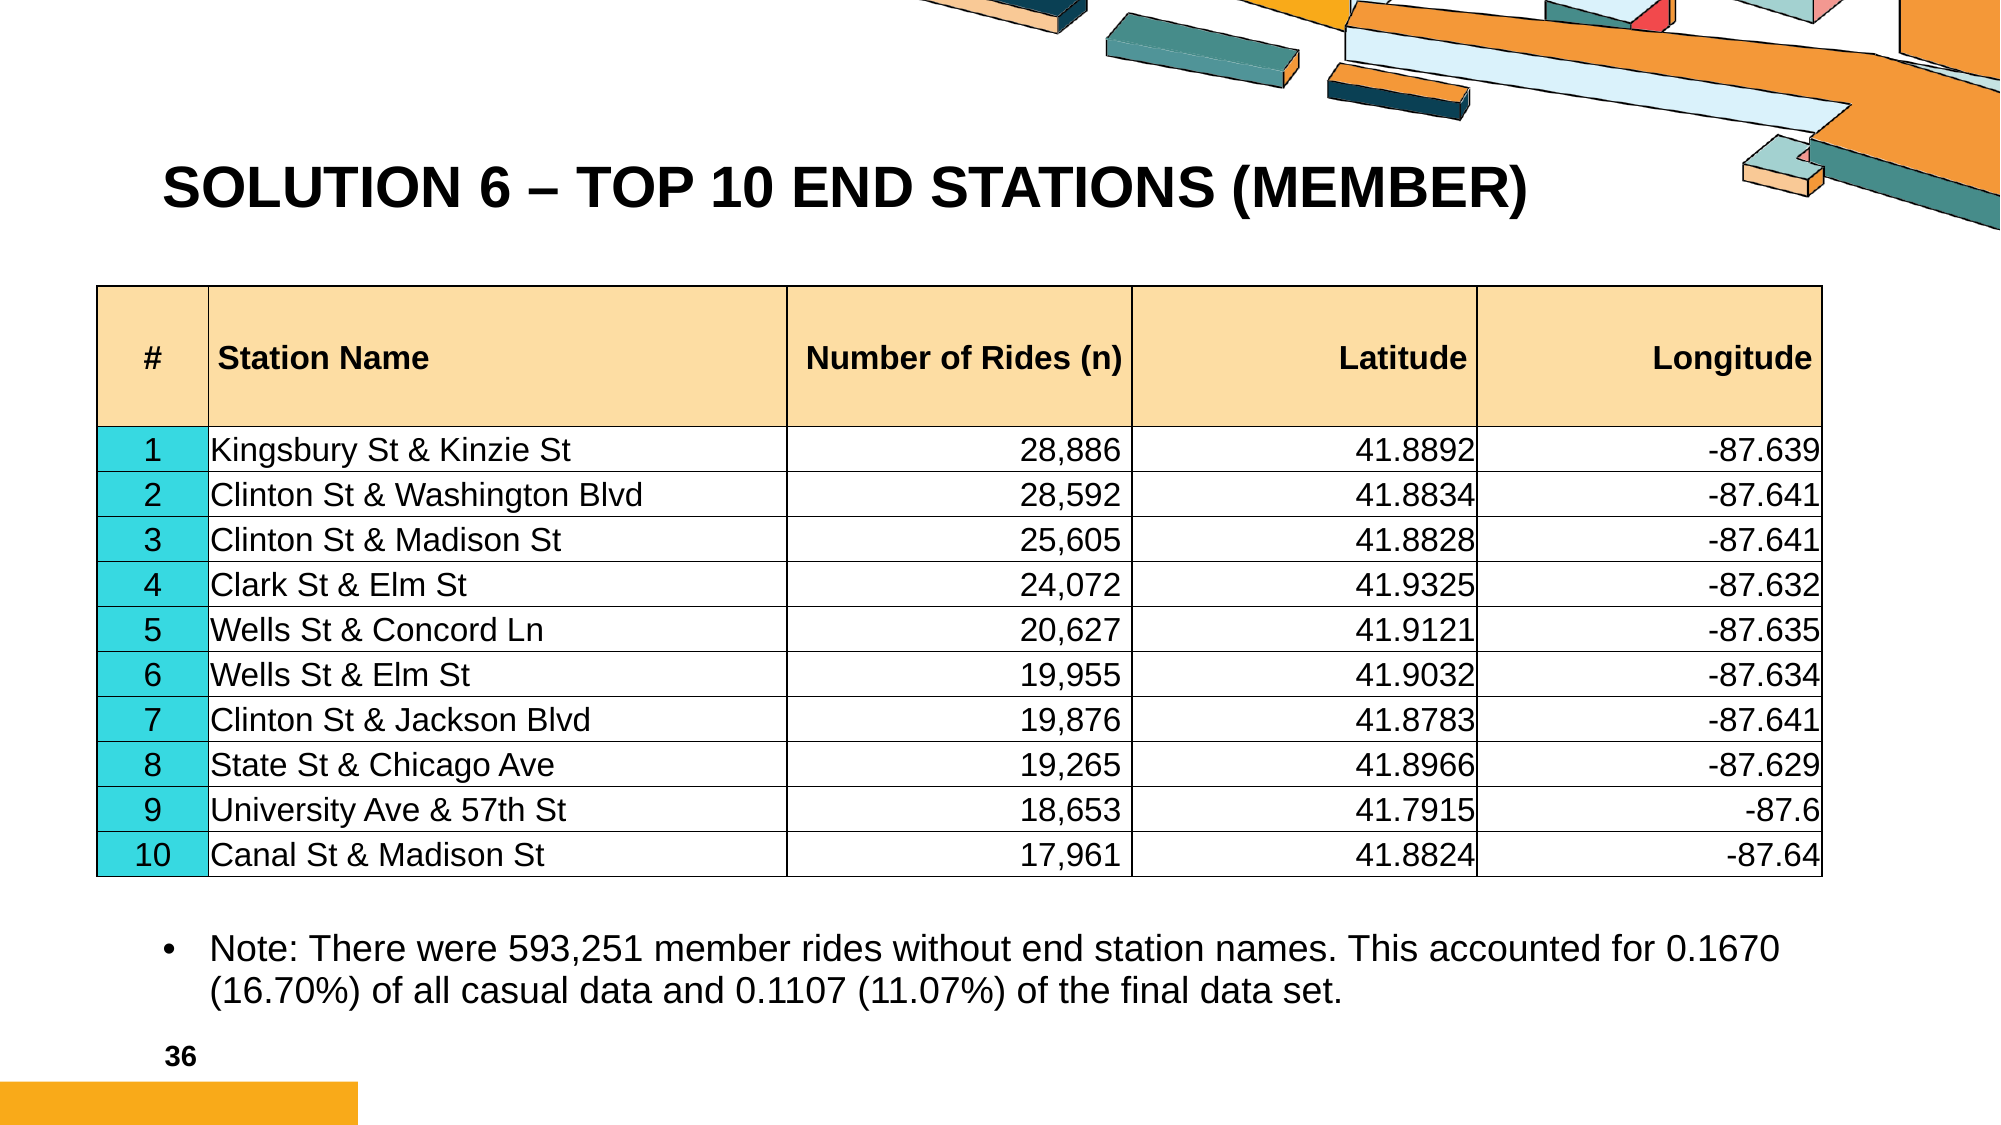

# Solution 6 – Top 10 end Stations (member)
| # | Station Name | Number of Rides (n) | Latitude | Longitude |
| --- | --- | --- | --- | --- |
| 1 | Kingsbury St & Kinzie St | 28,886 | 41.8892 | -87.639 |
| 2 | Clinton St & Washington Blvd | 28,592 | 41.8834 | -87.641 |
| 3 | Clinton St & Madison St | 25,605 | 41.8828 | -87.641 |
| 4 | Clark St & Elm St | 24,072 | 41.9325 | -87.632 |
| 5 | Wells St & Concord Ln | 20,627 | 41.9121 | -87.635 |
| 6 | Wells St & Elm St | 19,955 | 41.9032 | -87.634 |
| 7 | Clinton St & Jackson Blvd | 19,876 | 41.8783 | -87.641 |
| 8 | State St & Chicago Ave | 19,265 | 41.8966 | -87.629 |
| 9 | University Ave & 57th St | 18,653 | 41.7915 | -87.6 |
| 10 | Canal St & Madison St | 17,961 | 41.8824 | -87.64 |
Note: There were 593,251 member rides without end station names. This accounted for 0.1670 (16.70%) of all casual data and 0.1107 (11.07%) of the final data set.
36